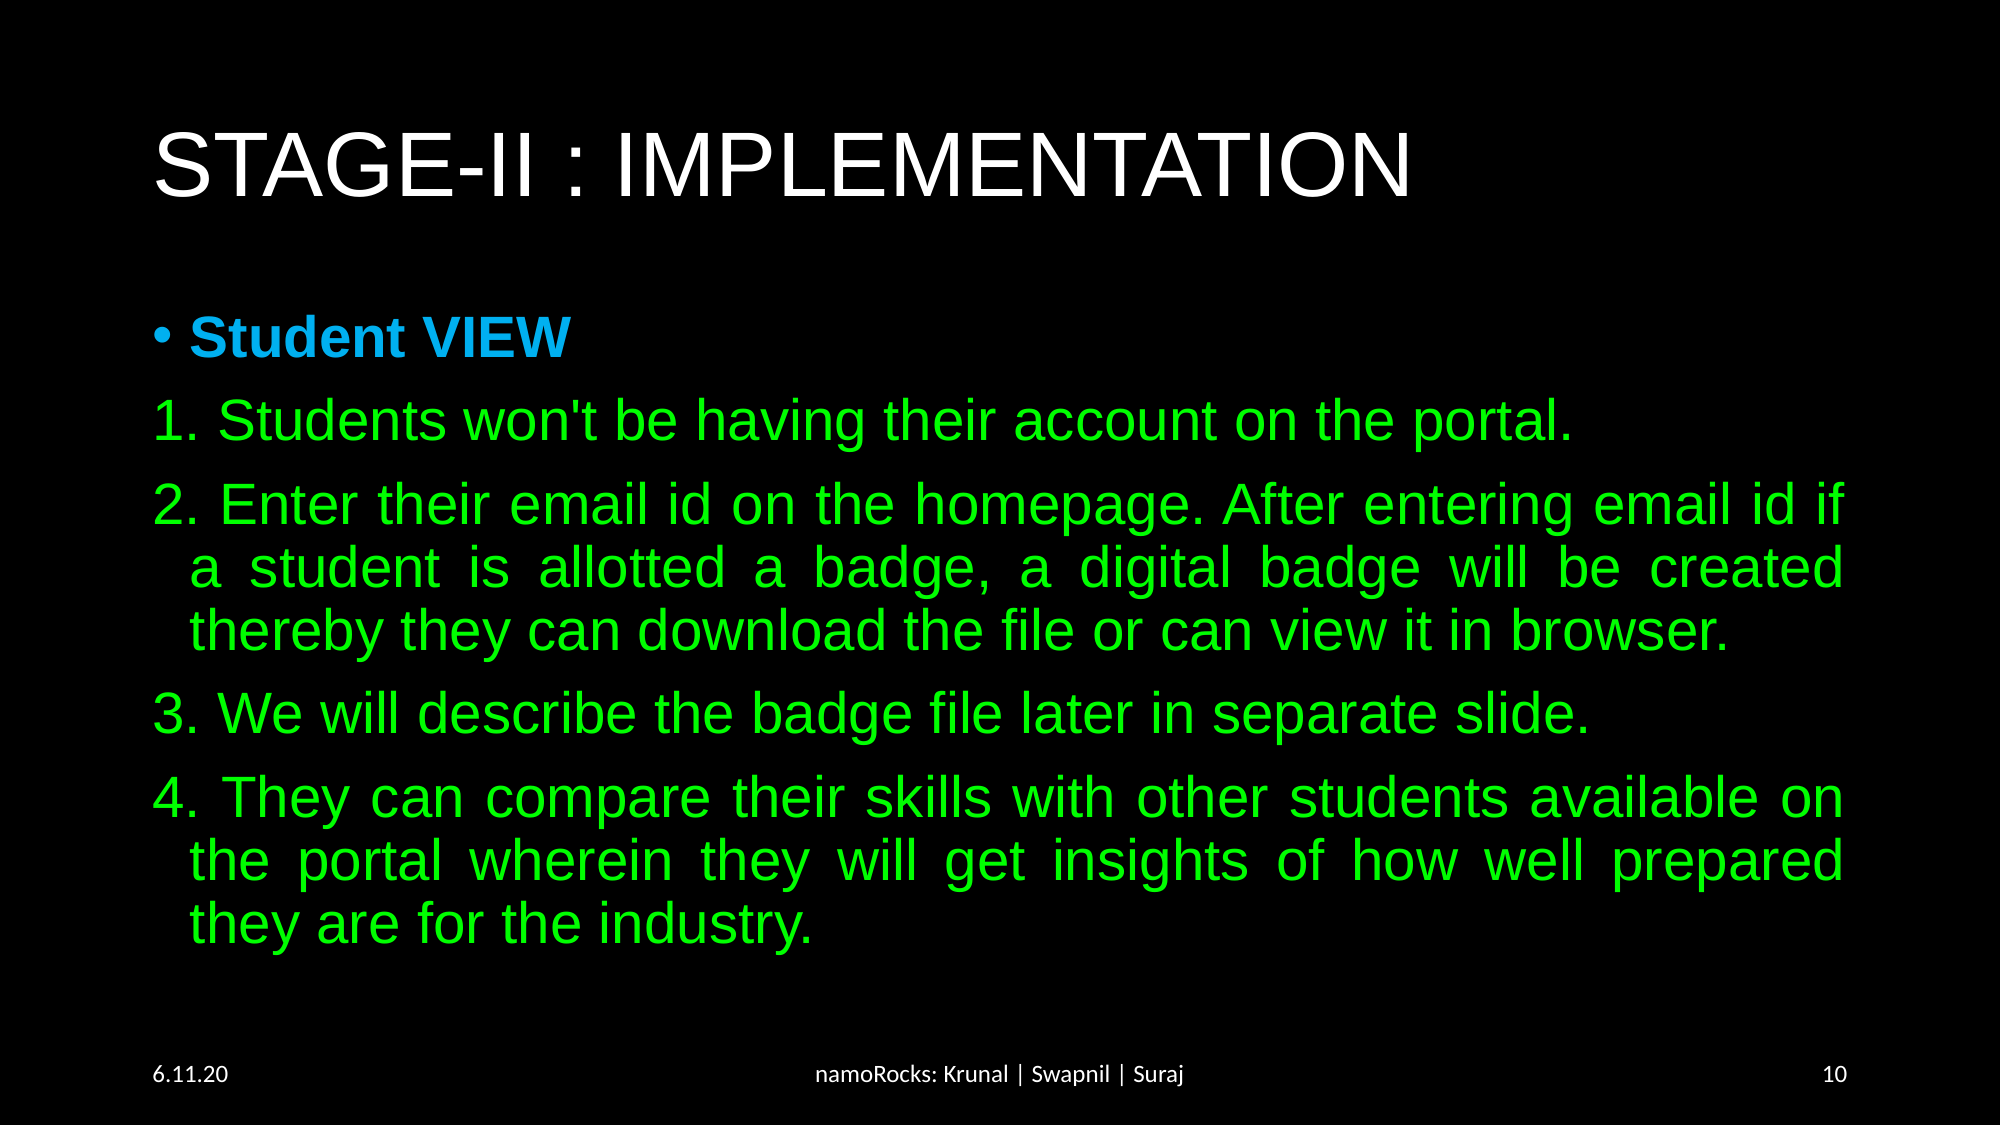

# STAGE-II : IMPLEMENTATION
Student VIEW
 Students won't be having their account on the portal.
 Enter their email id on the homepage. After entering email id if a student is allotted a badge, a digital badge will be created thereby they can download the file or can view it in browser.
 We will describe the badge file later in separate slide.
 They can compare their skills with other students available on the portal wherein they will get insights of how well prepared they are for the industry.
6.11.20
namoRocks: Krunal | Swapnil | Suraj
10